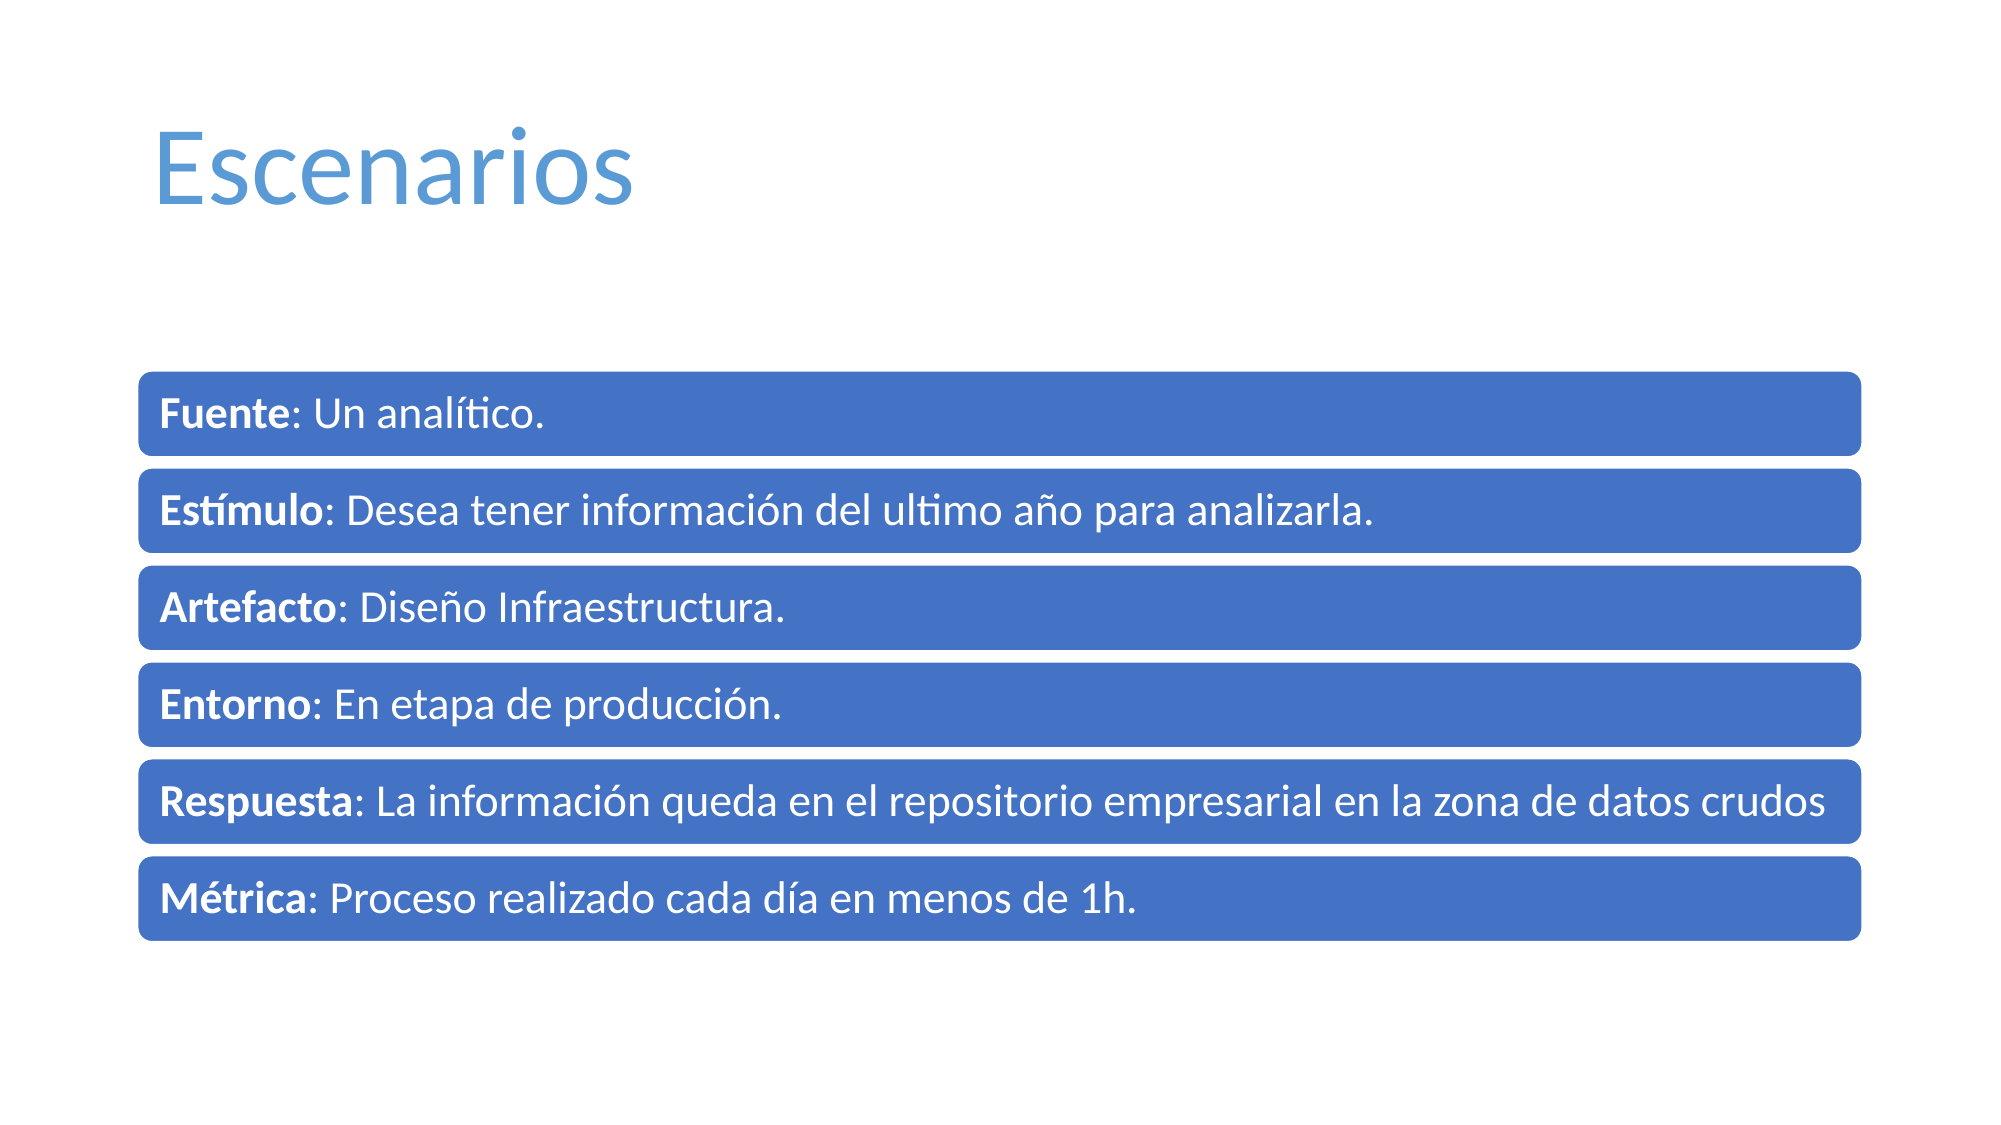

# Escenarios
Fuente: Un analítico.
Estímulo: Desea tener información del ultimo año para analizarla.
Artefacto: Diseño Infraestructura.
Entorno: En etapa de producción.
Respuesta: La información queda en el repositorio empresarial en la zona de datos crudos
Métrica: Proceso realizado cada día en menos de 1h.